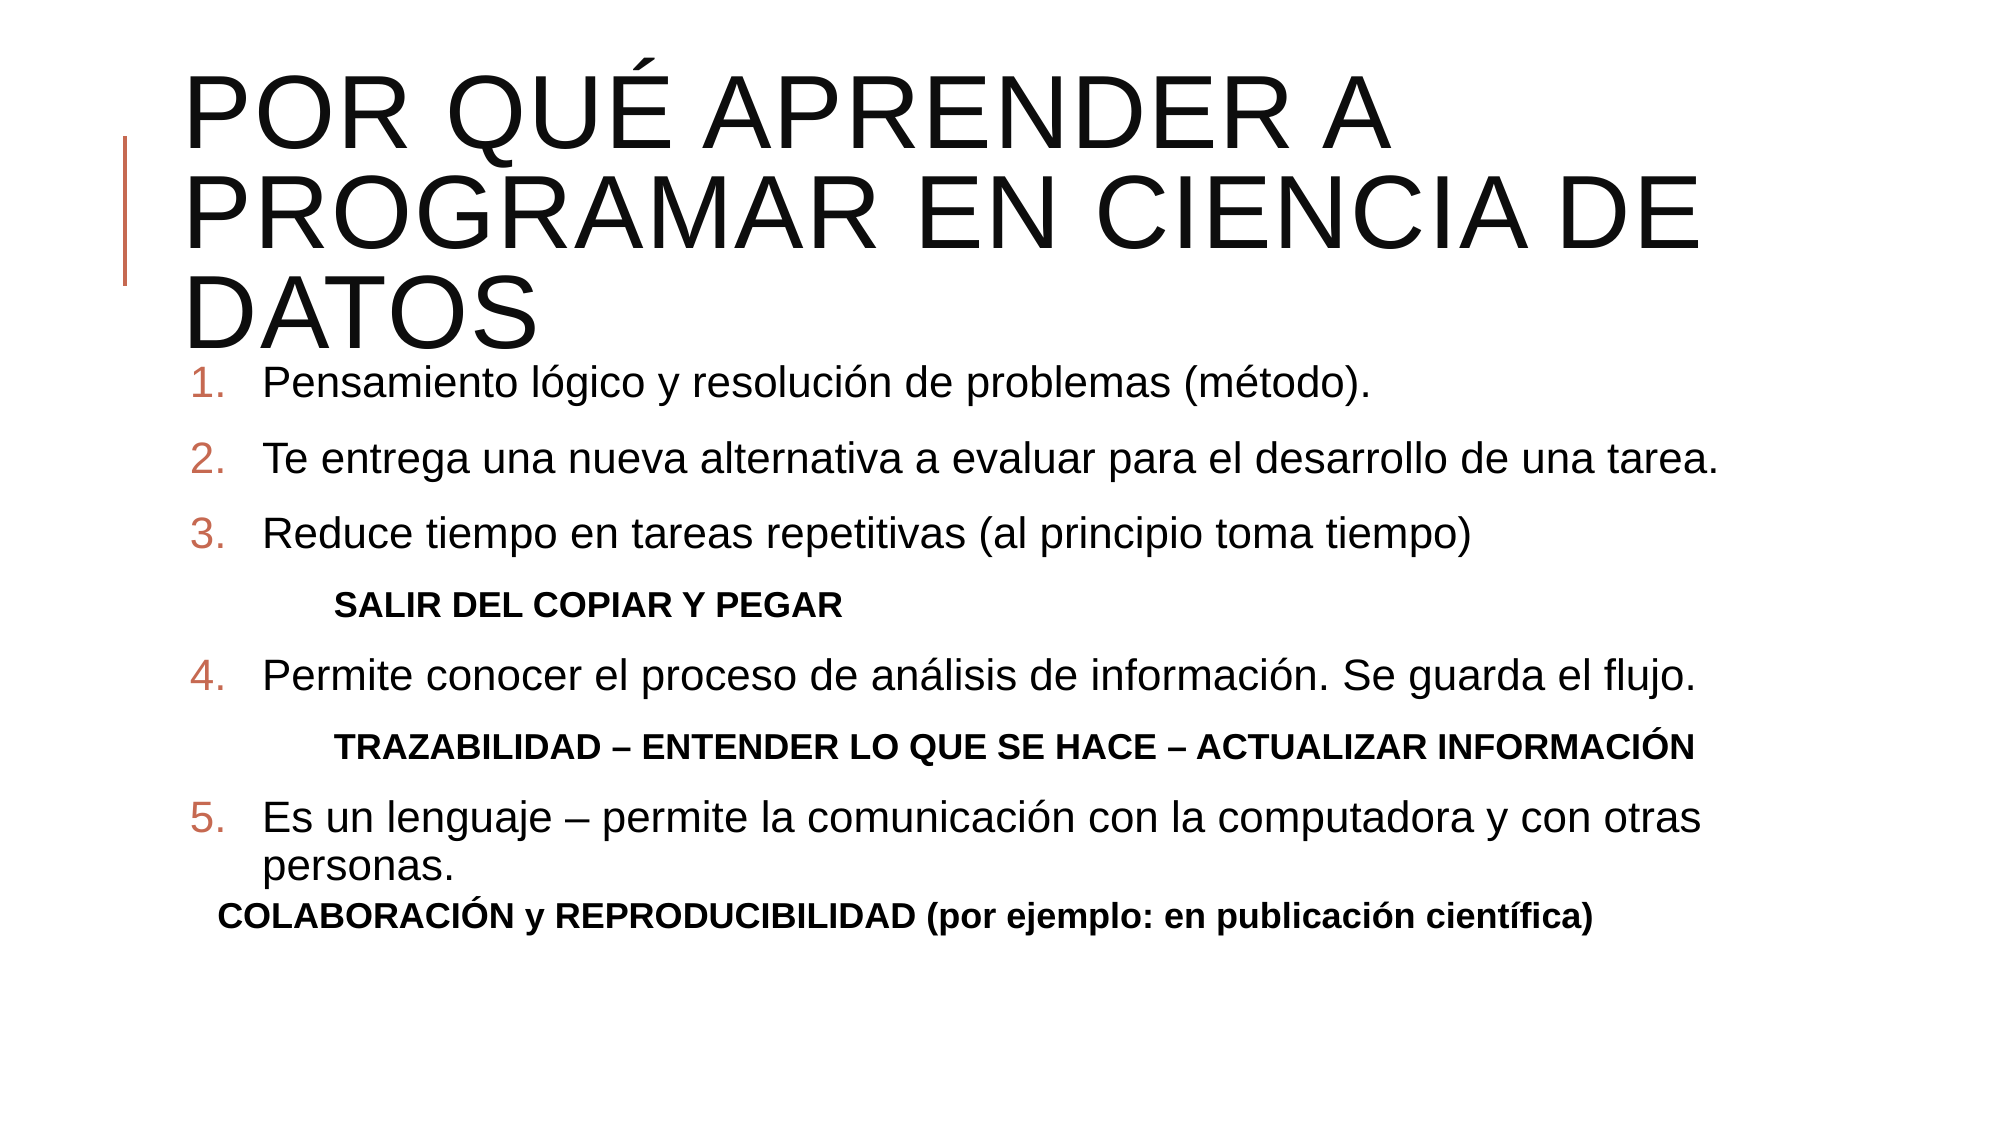

# Por qué aprender a programar en ciencia de datos
Pensamiento lógico y resolución de problemas (método).
Te entrega una nueva alternativa a evaluar para el desarrollo de una tarea.
Reduce tiempo en tareas repetitivas (al principio toma tiempo)
	SALIR DEL COPIAR Y PEGAR
Permite conocer el proceso de análisis de información. Se guarda el flujo.
	TRAZABILIDAD – ENTENDER LO QUE SE HACE – ACTUALIZAR INFORMACIÓN
Es un lenguaje – permite la comunicación con la computadora y con otras personas.
	COLABORACIÓN y REPRODUCIBILIDAD (por ejemplo: en publicación científica)